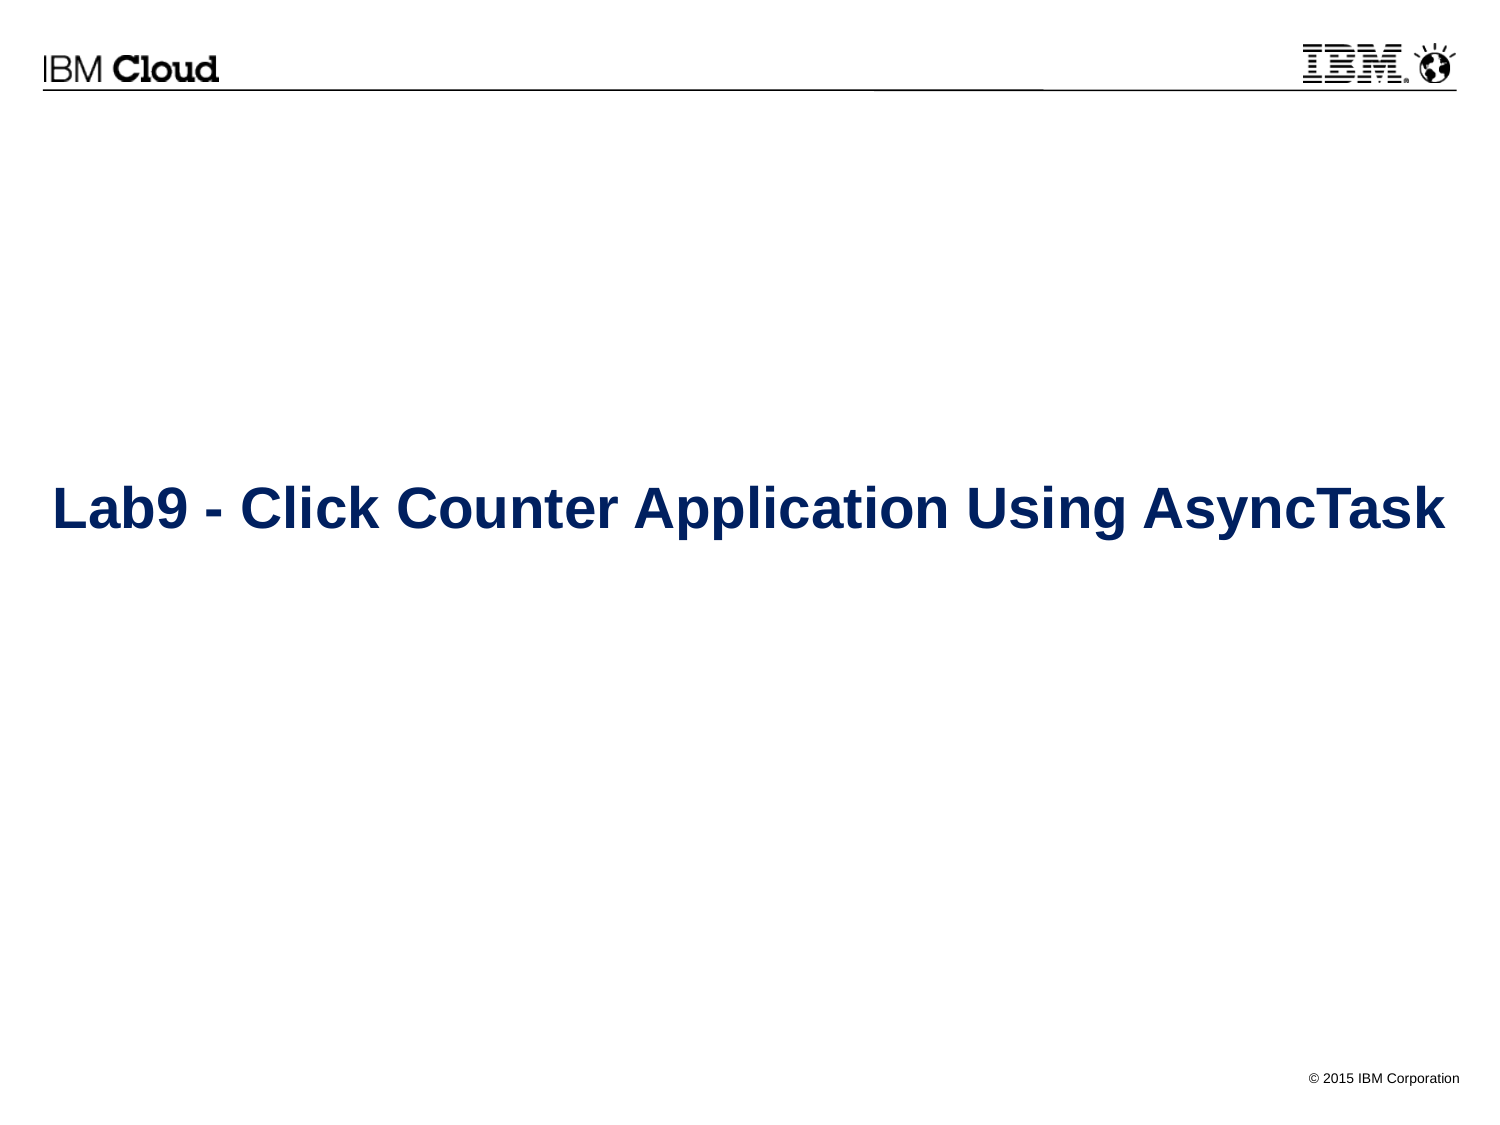

Lab9 - Click Counter Application Using AsyncTask